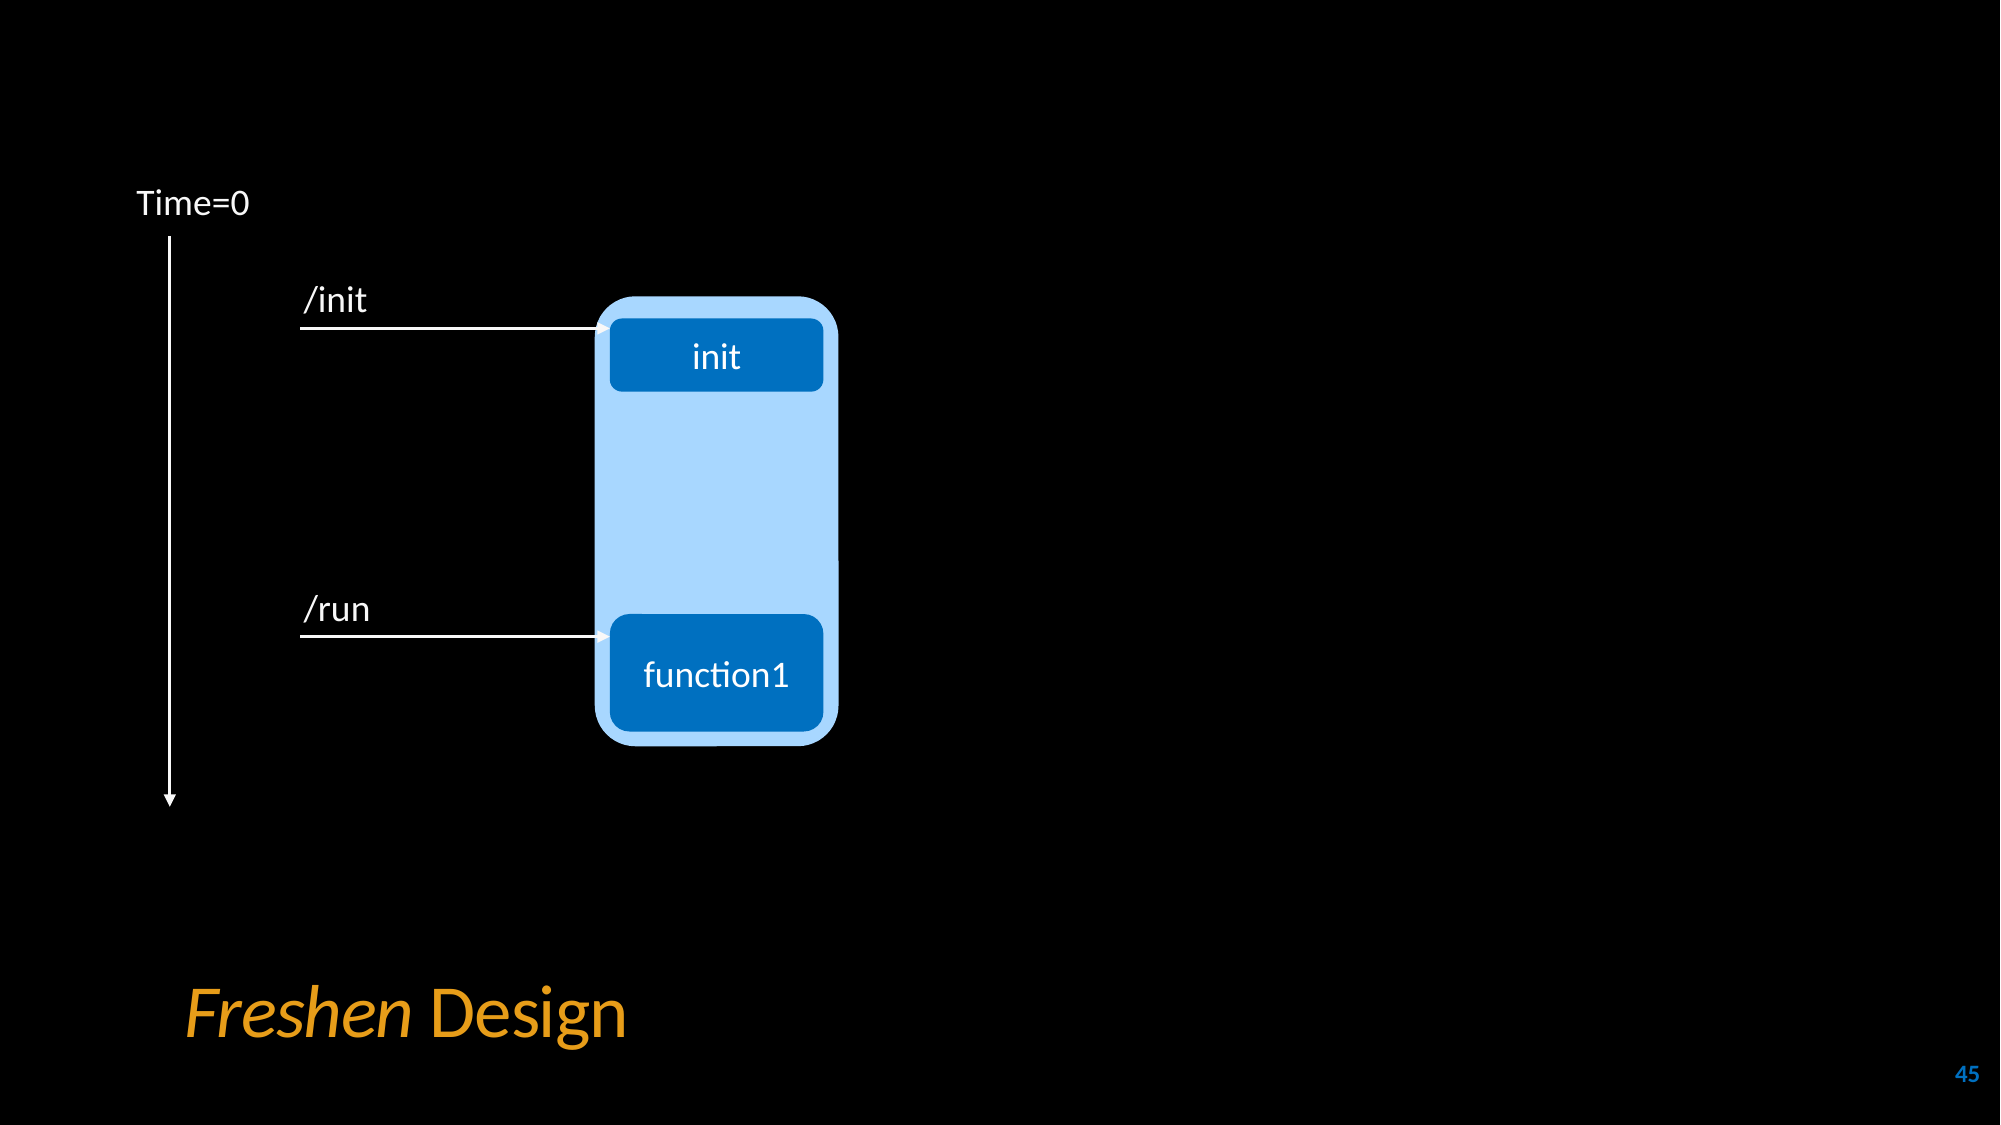

Time=0
/init

init
/run
function1
# Freshen Design
45